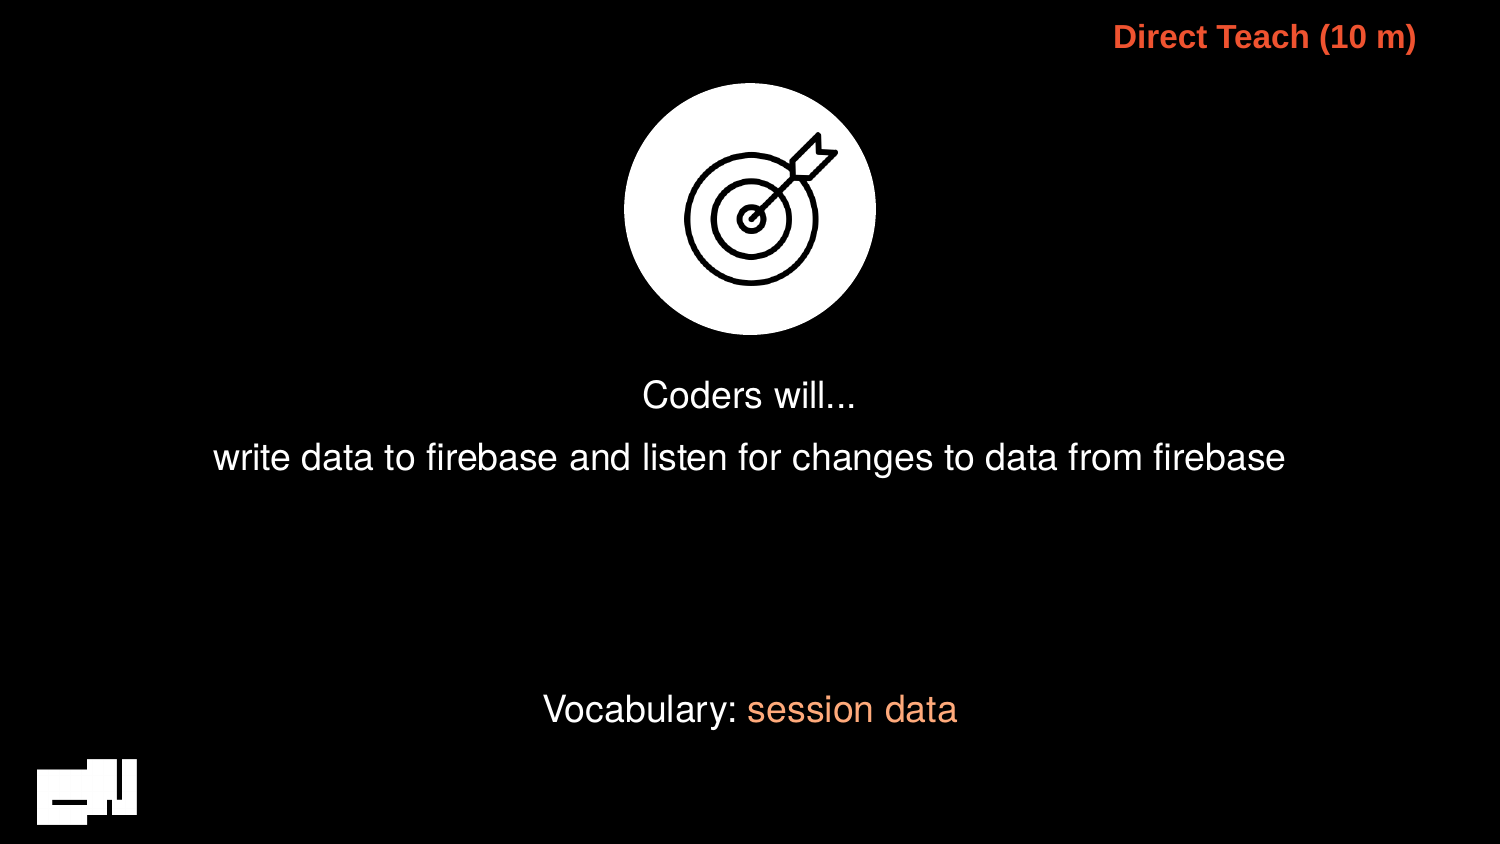

Direct Teach (10 m)
# write data to firebase and listen for changes to data from firebase

Vocabulary: session data